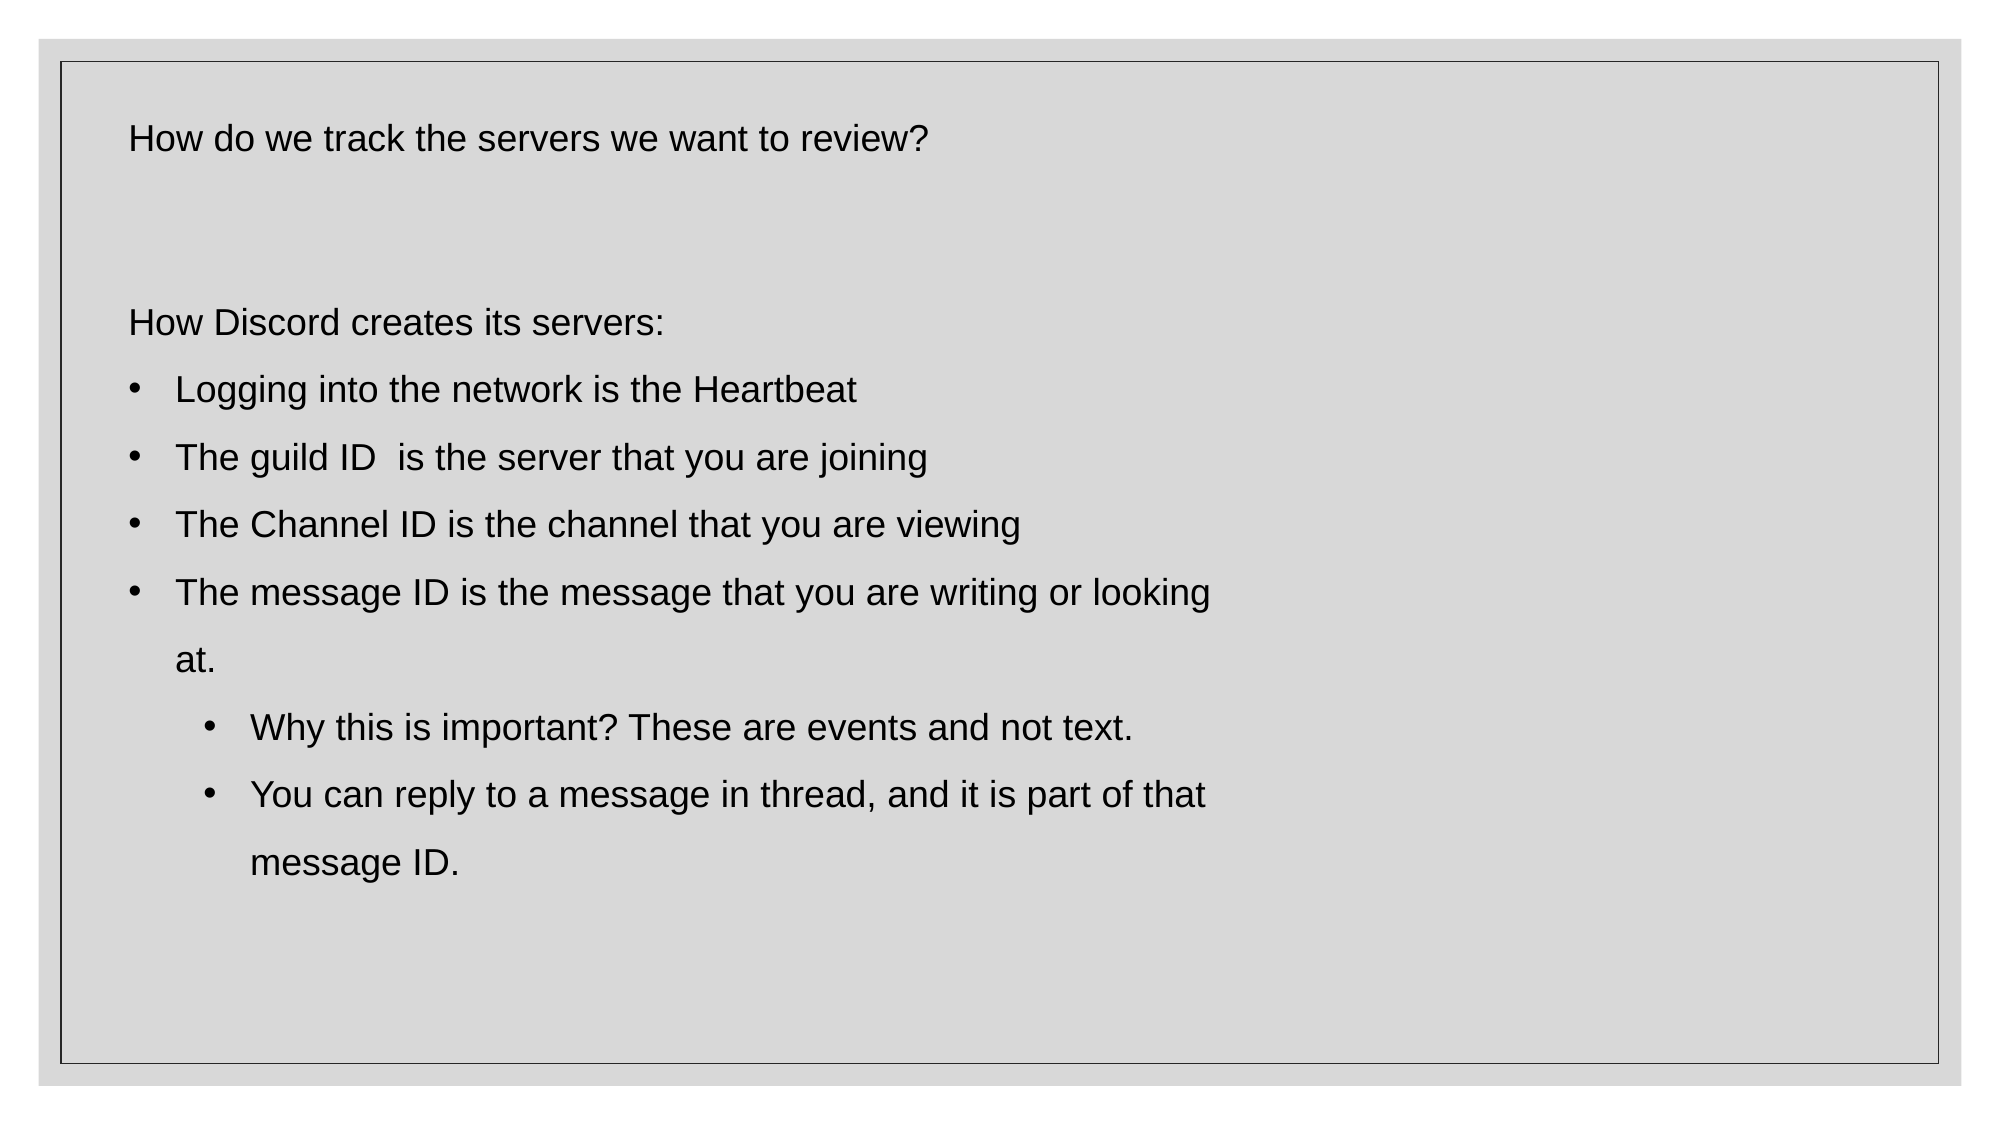

How do we track the servers we want to review?
How Discord creates its servers:
Logging into the network is the Heartbeat
The guild ID  is the server that you are joining
The Channel ID is the channel that you are viewing
The message ID is the message that you are writing or looking at.
Why this is important? These are events and not text.
You can reply to a message in thread, and it is part of that message ID.